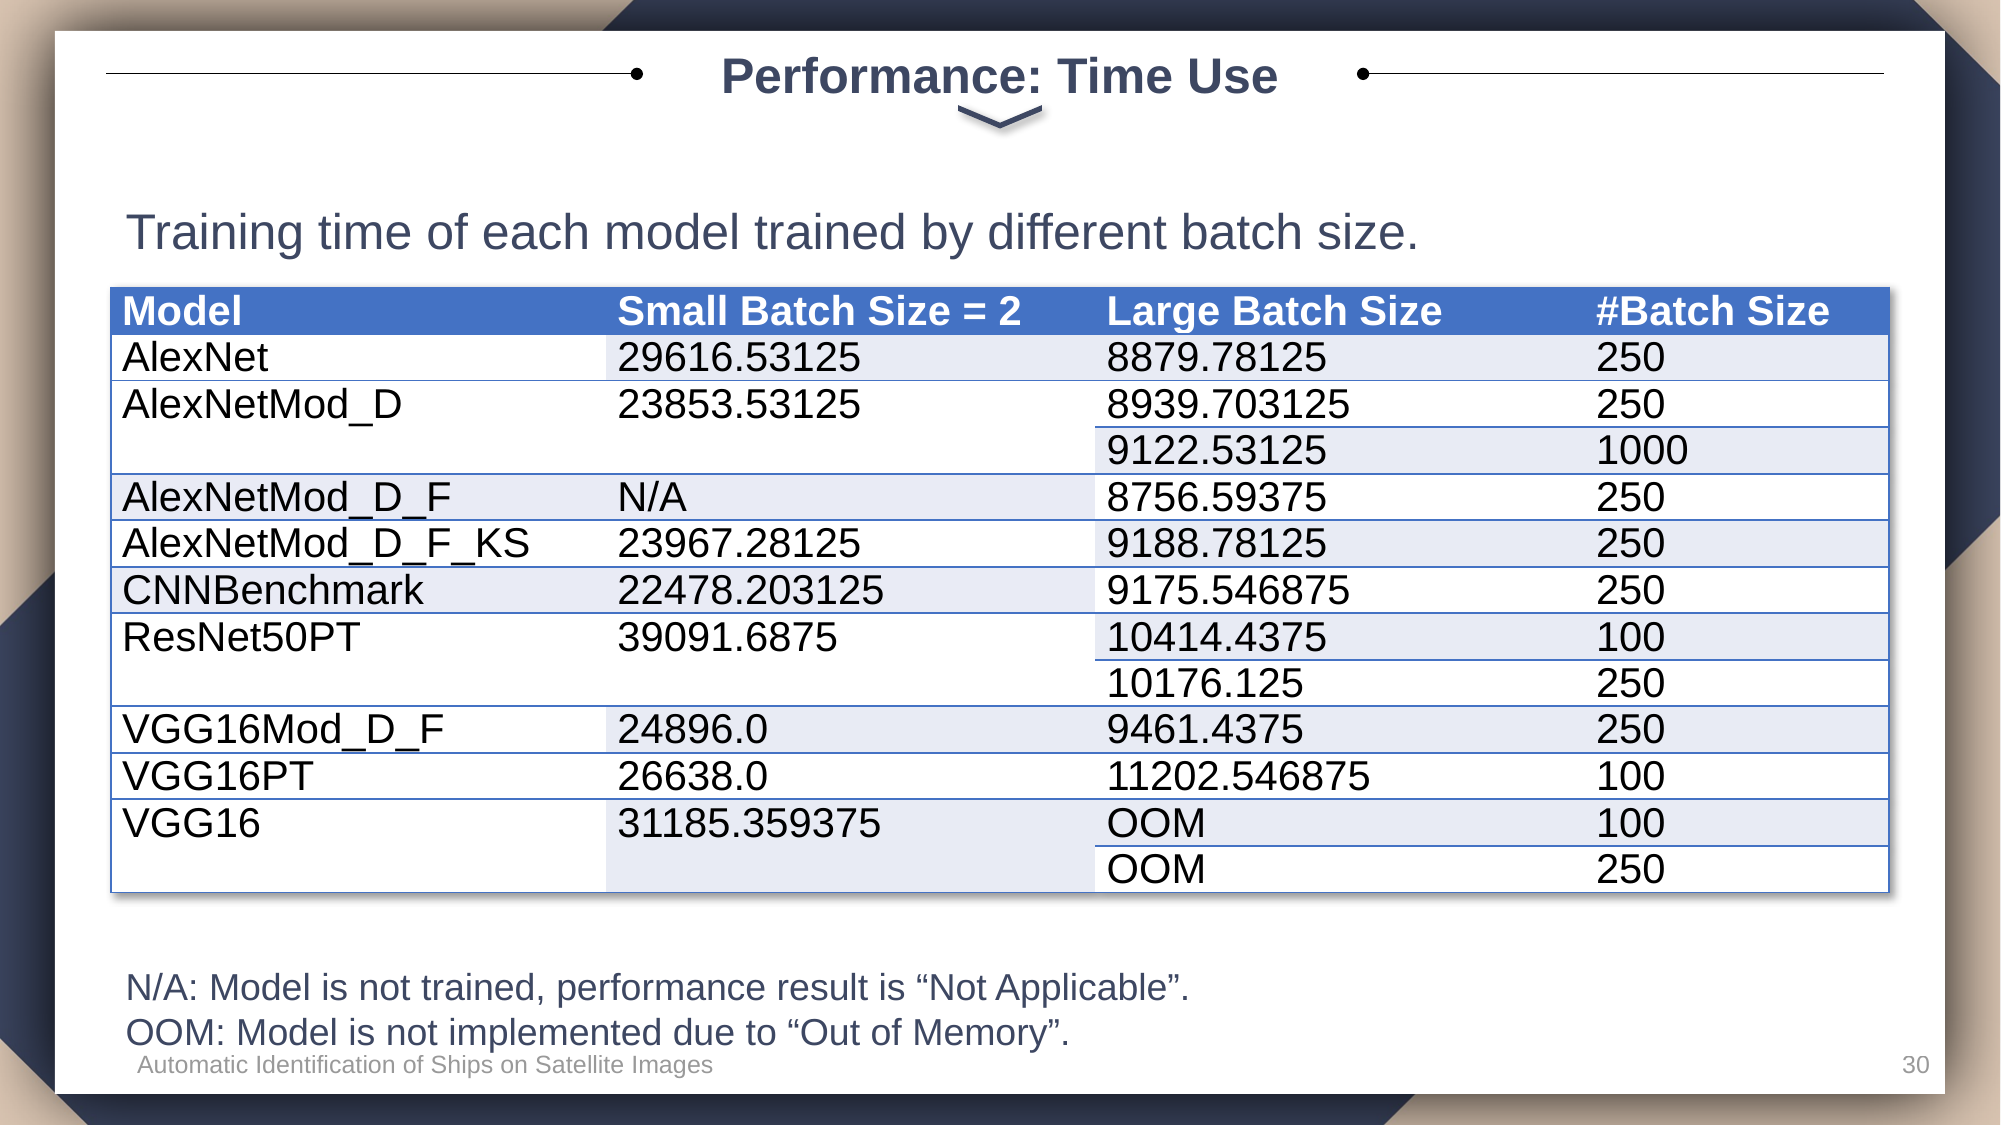

# Performance: Time Use
Training time of each model trained by different batch size.
| Model | Small Batch Size = 2 | Large Batch Size | #Batch Size |
| --- | --- | --- | --- |
| AlexNet | 29616.53125 | 8879.78125 | 250 |
| AlexNetMod\_D | 23853.53125 | 8939.703125 | 250 |
|  |  | 9122.53125 | 1000 |
| AlexNetMod\_D\_F | N/A | 8756.59375 | 250 |
| AlexNetMod\_D\_F\_KS | 23967.28125 | 9188.78125 | 250 |
| CNNBenchmark | 22478.203125 | 9175.546875 | 250 |
| ResNet50PT | 39091.6875 | 10414.4375 | 100 |
|  |  | 10176.125 | 250 |
| VGG16Mod\_D\_F | 24896.0 | 9461.4375 | 250 |
| VGG16PT | 26638.0 | 11202.546875 | 100 |
| VGG16 | 31185.359375 | OOM | 100 |
|  |  | OOM | 250 |
N/A: Model is not trained, performance result is “Not Applicable”.
OOM: Model is not implemented due to “Out of Memory”.
Automatic Identification of Ships on Satellite Images
30